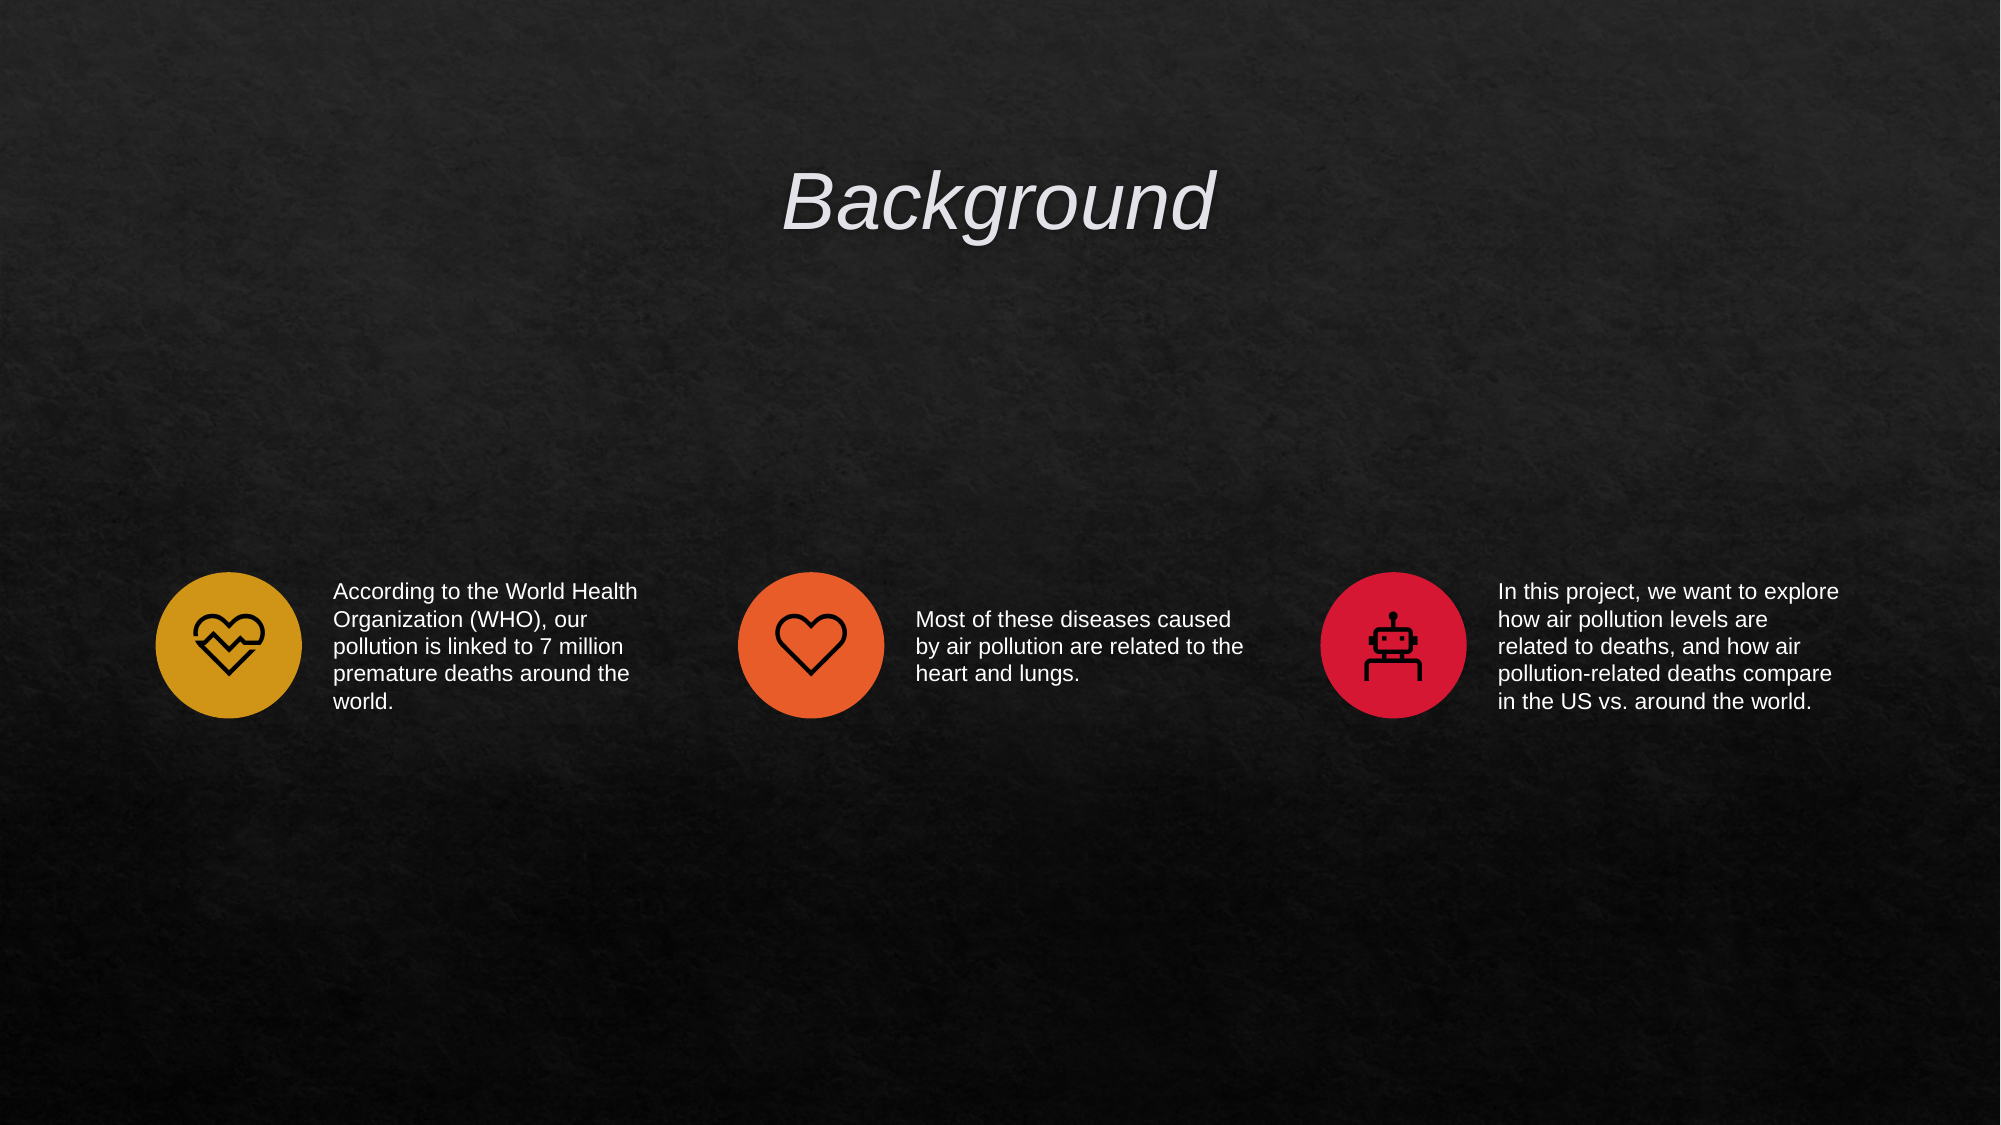

# Background
According to the World Health Organization (WHO), our pollution is linked to 7 million premature deaths around the world.
Most of these diseases caused by air pollution are related to the heart and lungs.
In this project, we want to explore how air pollution levels are related to deaths, and how air pollution-related deaths compare in the US vs. around the world.